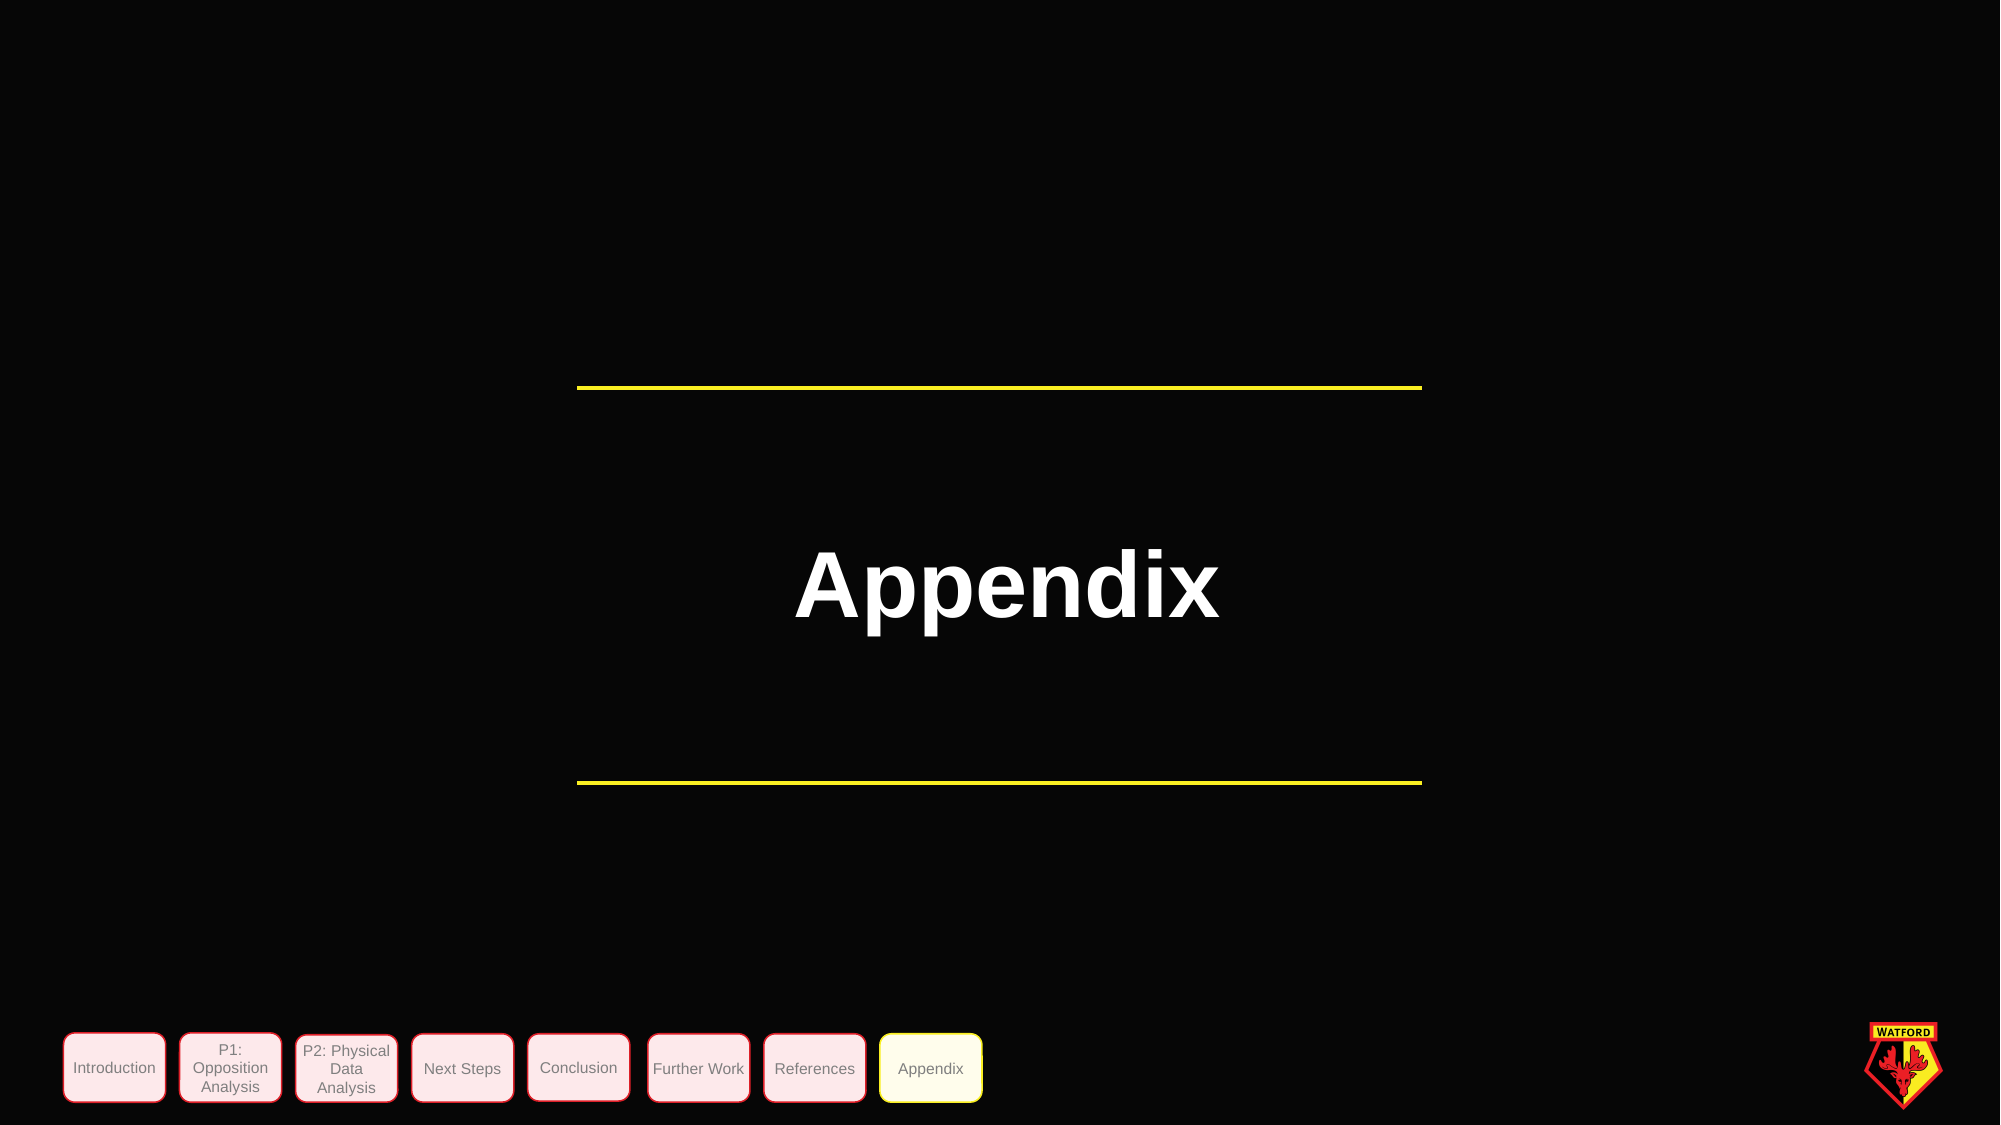

Appendix
Introduction
P1: Opposition Analysis
Next Steps
Conclusion
Further Work
References
Appendix
P2: Physical Data Analysis